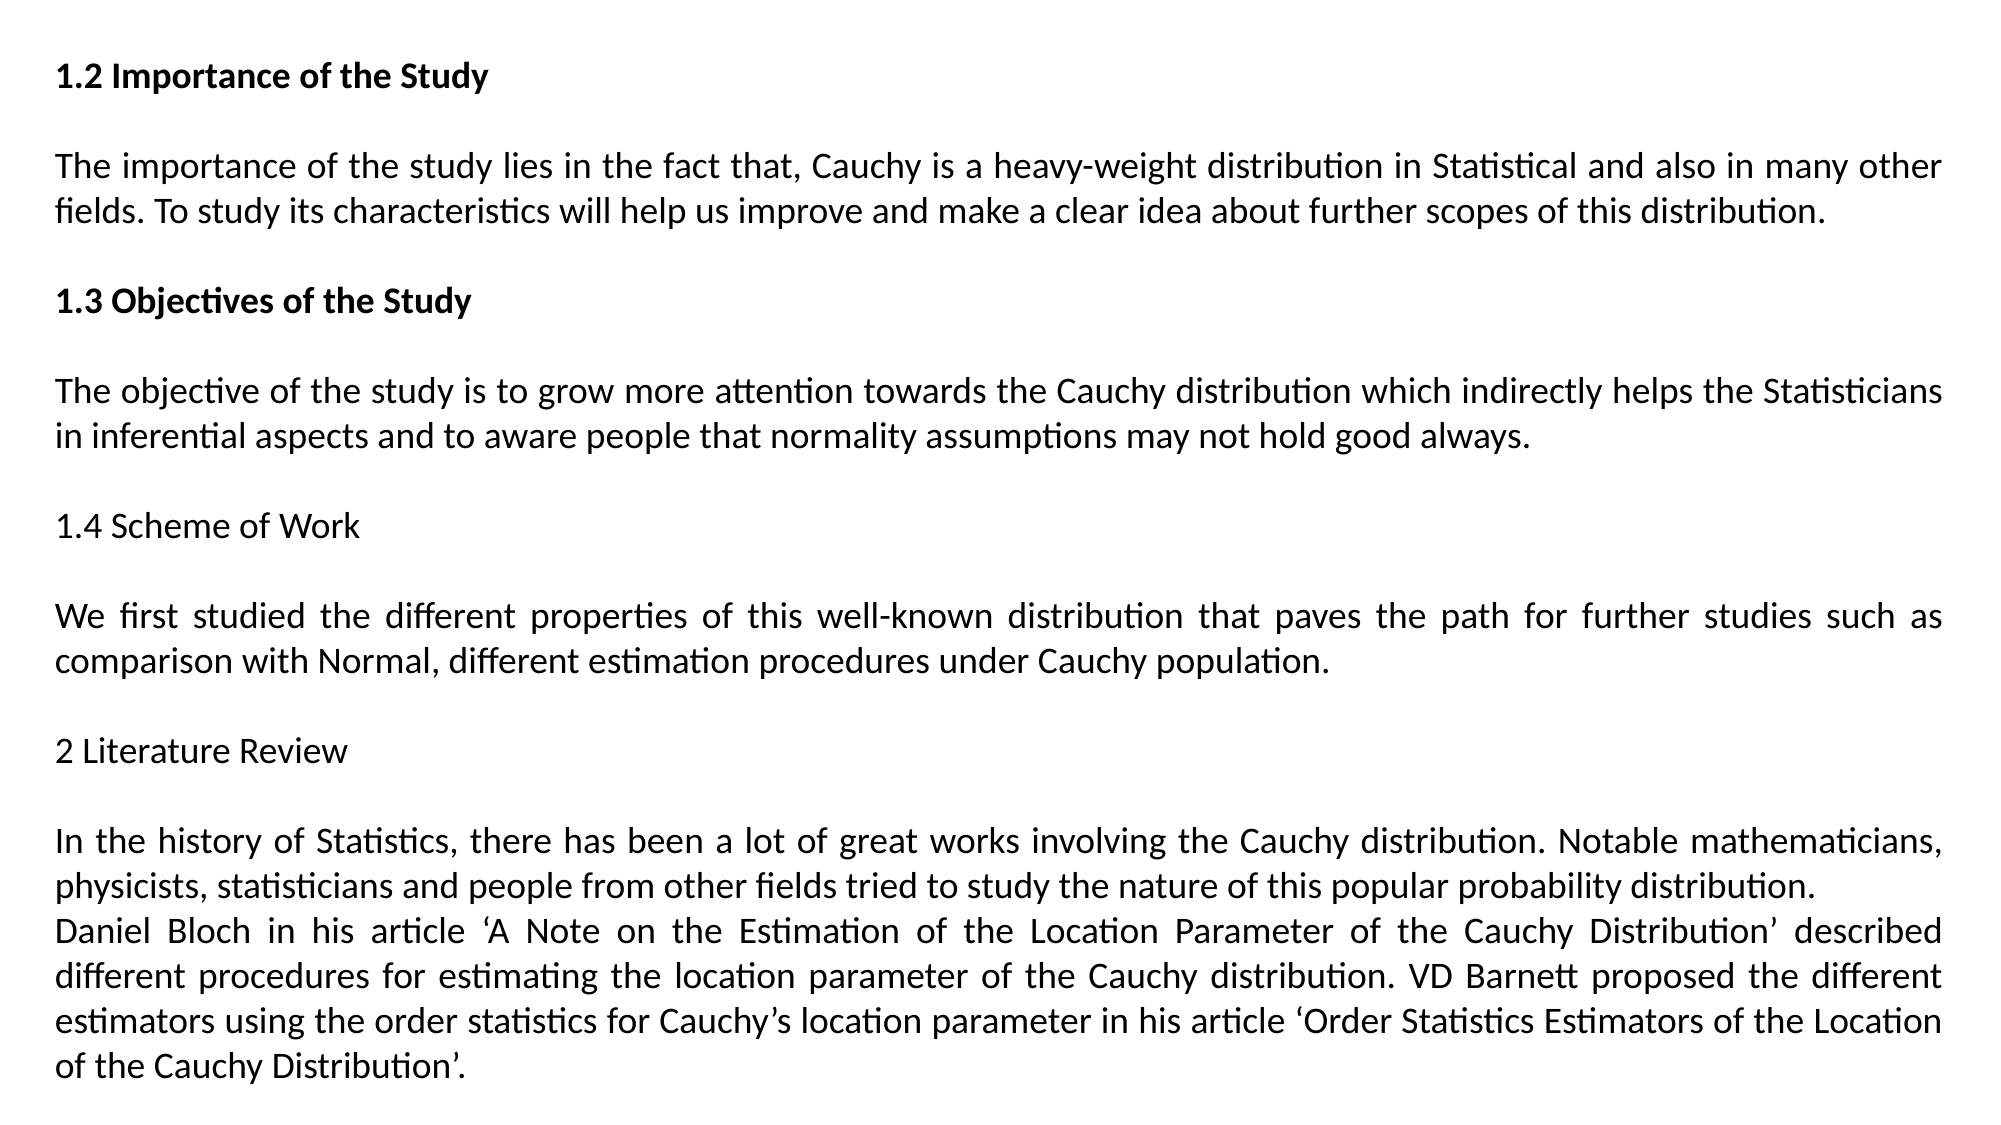

1.2 Importance of the Study

The importance of the study lies in the fact that, Cauchy is a heavy-weight distribution in Statistical and also in many other fields. To study its characteristics will help us improve and make a clear idea about further scopes of this distribution.

1.3 Objectives of the Study

The objective of the study is to grow more attention towards the Cauchy distribution which indirectly helps the Statisticians in inferential aspects and to aware people that normality assumptions may not hold good always.

1.4 Scheme of Work

We first studied the different properties of this well-known distribution that paves the path for further studies such as comparison with Normal, different estimation procedures under Cauchy population.

2 Literature Review

In the history of Statistics, there has been a lot of great works involving the Cauchy distribution. Notable mathematicians, physicists, statisticians and people from other fields tried to study the nature of this popular probability distribution.
Daniel Bloch in his article ‘A Note on the Estimation of the Location Parameter of the Cauchy Distribution’ described different procedures for estimating the location parameter of the Cauchy distribution. VD Barnett proposed the different estimators using the order statistics for Cauchy’s location parameter in his article ‘Order Statistics Estimators of the Location of the Cauchy Distribution’.